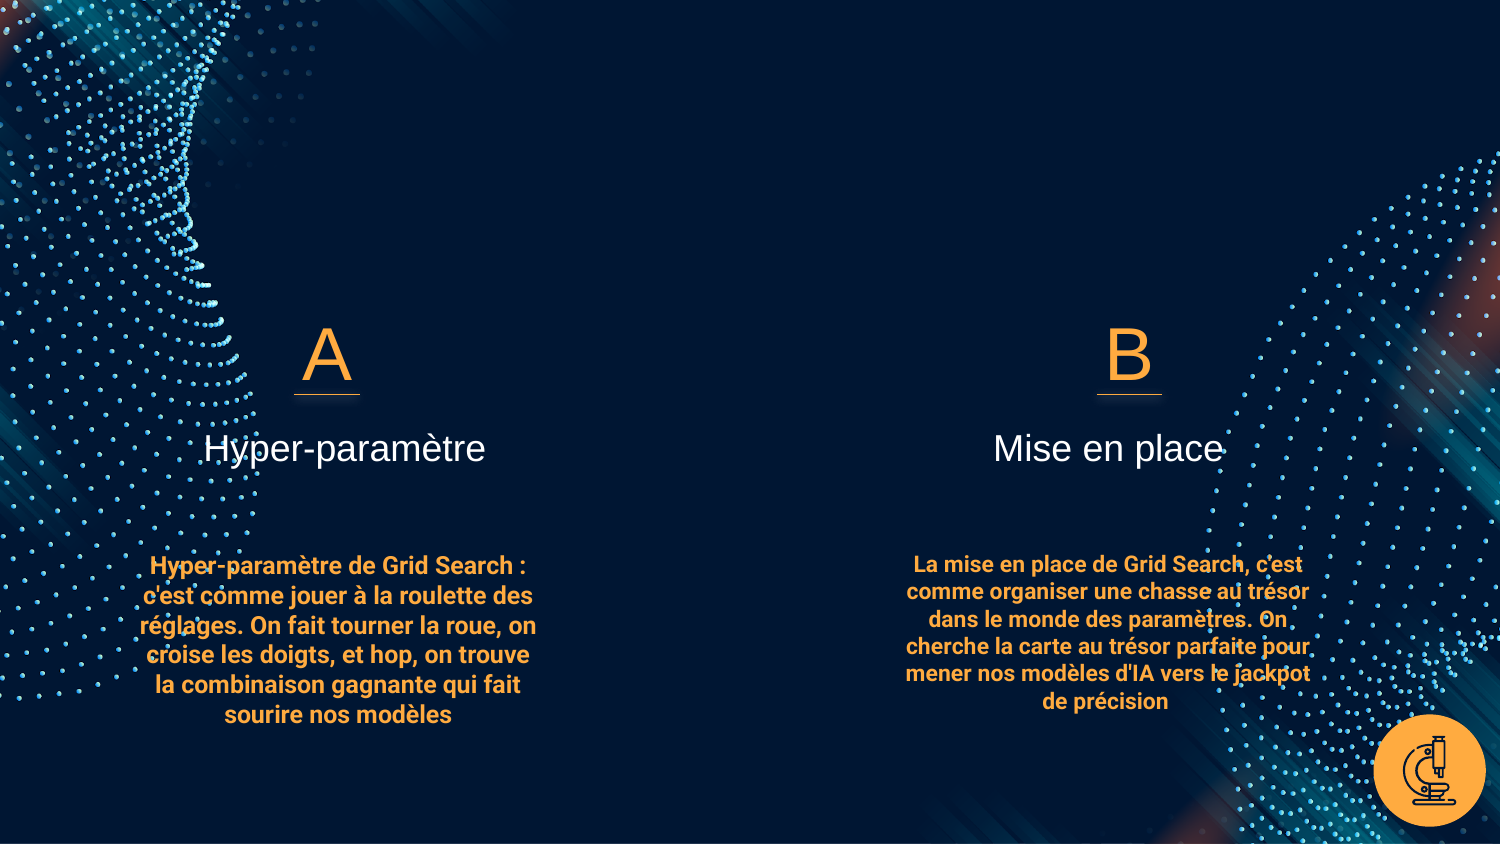

B
A
Hyper-paramètre
Mise en place

Hyper-paramètre de Grid Search : c'est comme jouer à la roulette des réglages. On fait tourner la roue, on croise les doigts, et hop, on trouve la combinaison gagnante qui fait sourire nos modèles
La mise en place de Grid Search, c'est comme organiser une chasse au trésor dans le monde des paramètres. On cherche la carte au trésor parfaite pour mener nos modèles d'IA vers le jackpot de précision